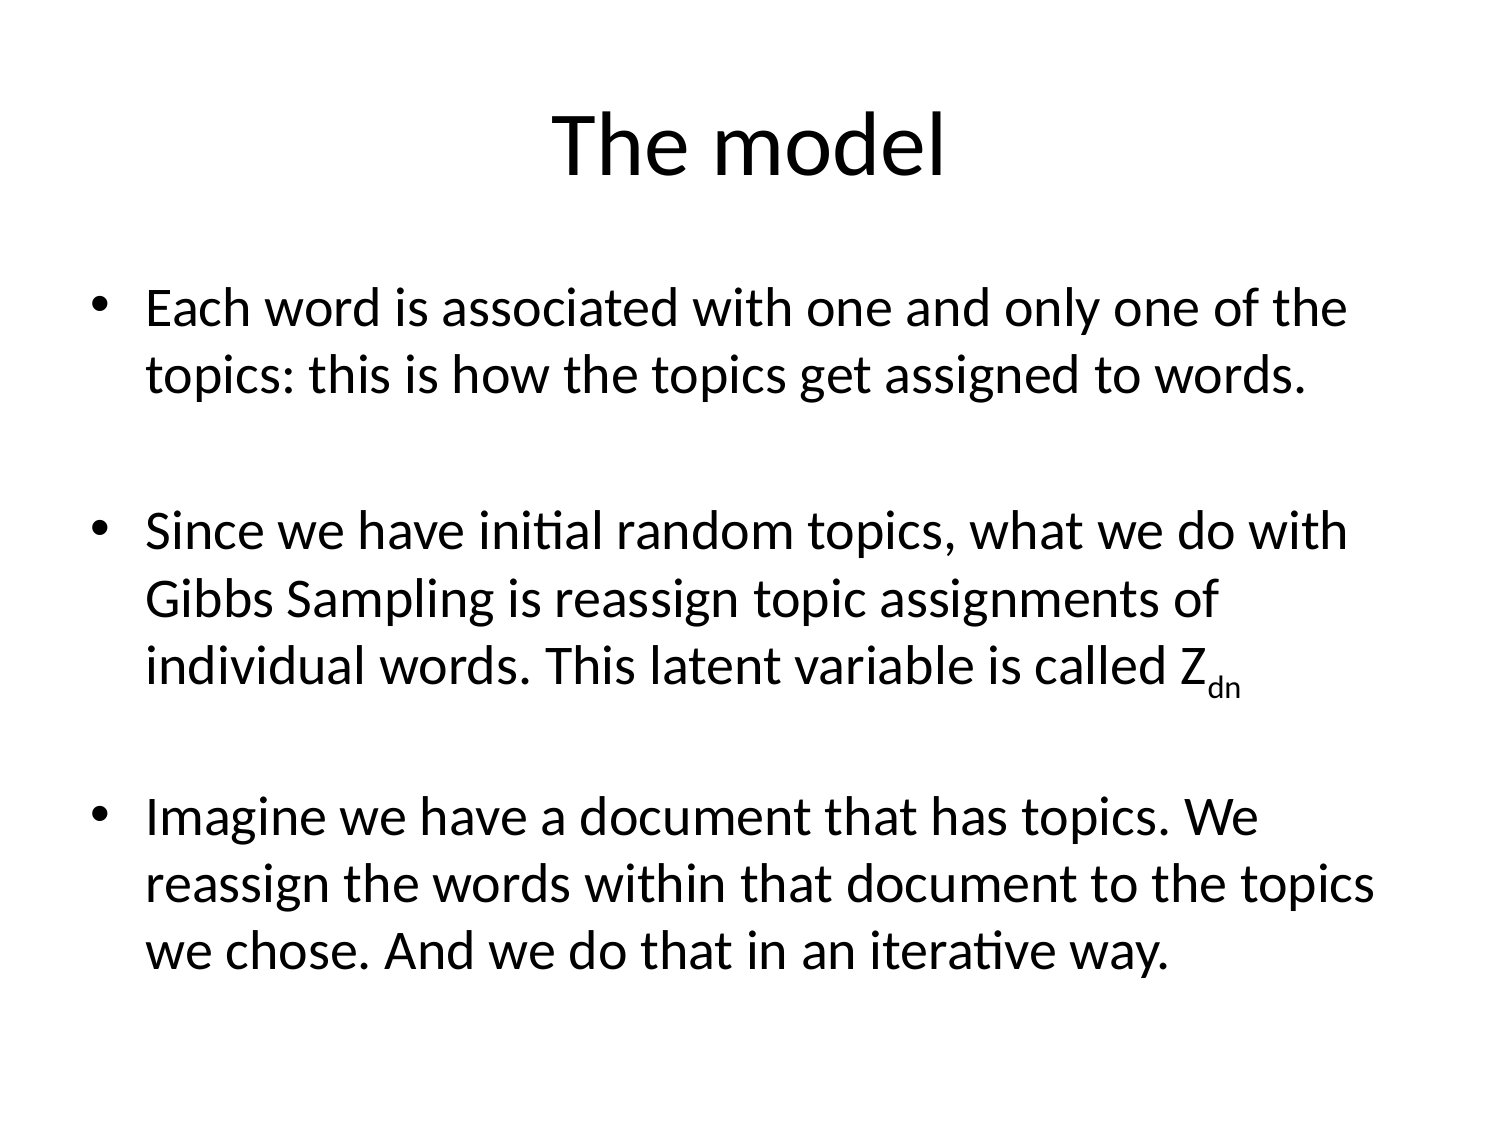

# The model
Each word is associated with one and only one of the topics: this is how the topics get assigned to words.

Since we have initial random topics, what we do with Gibbs Sampling is reassign topic assignments of individual words. This latent variable is called Zdn

Imagine we have a document that has topics. We reassign the words within that document to the topics we chose. And we do that in an iterative way.